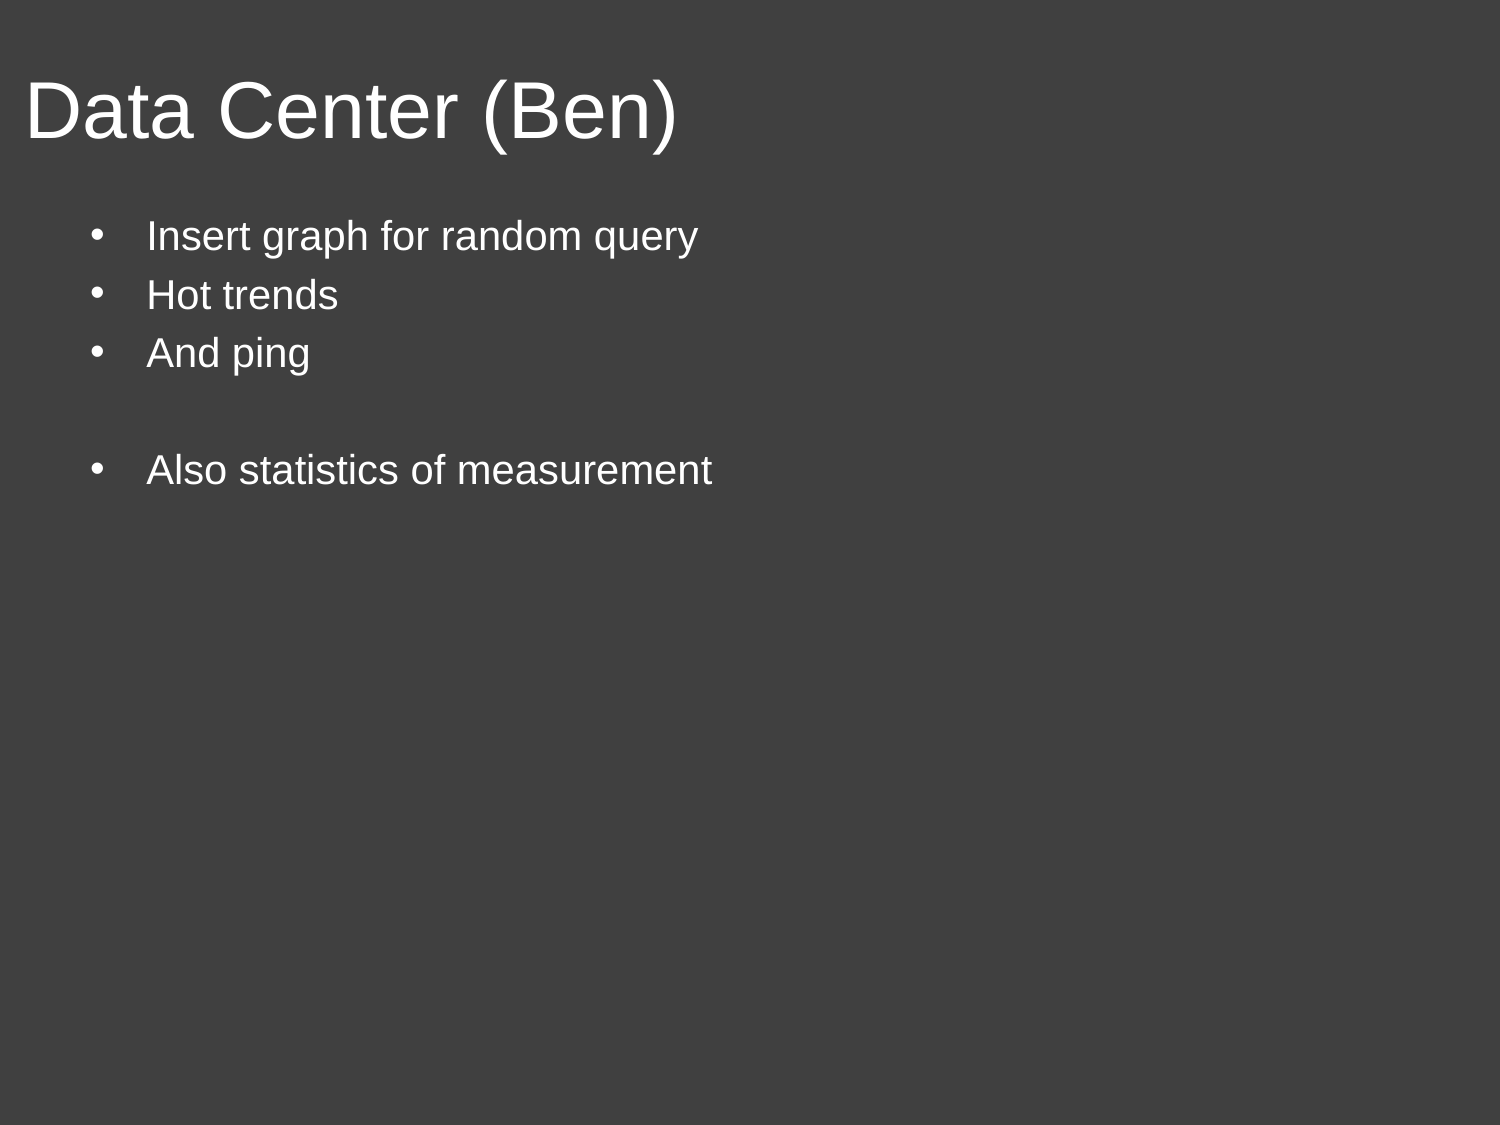

# Data Center (Ben)
Insert graph for random query
Hot trends
And ping

Also statistics of measurement